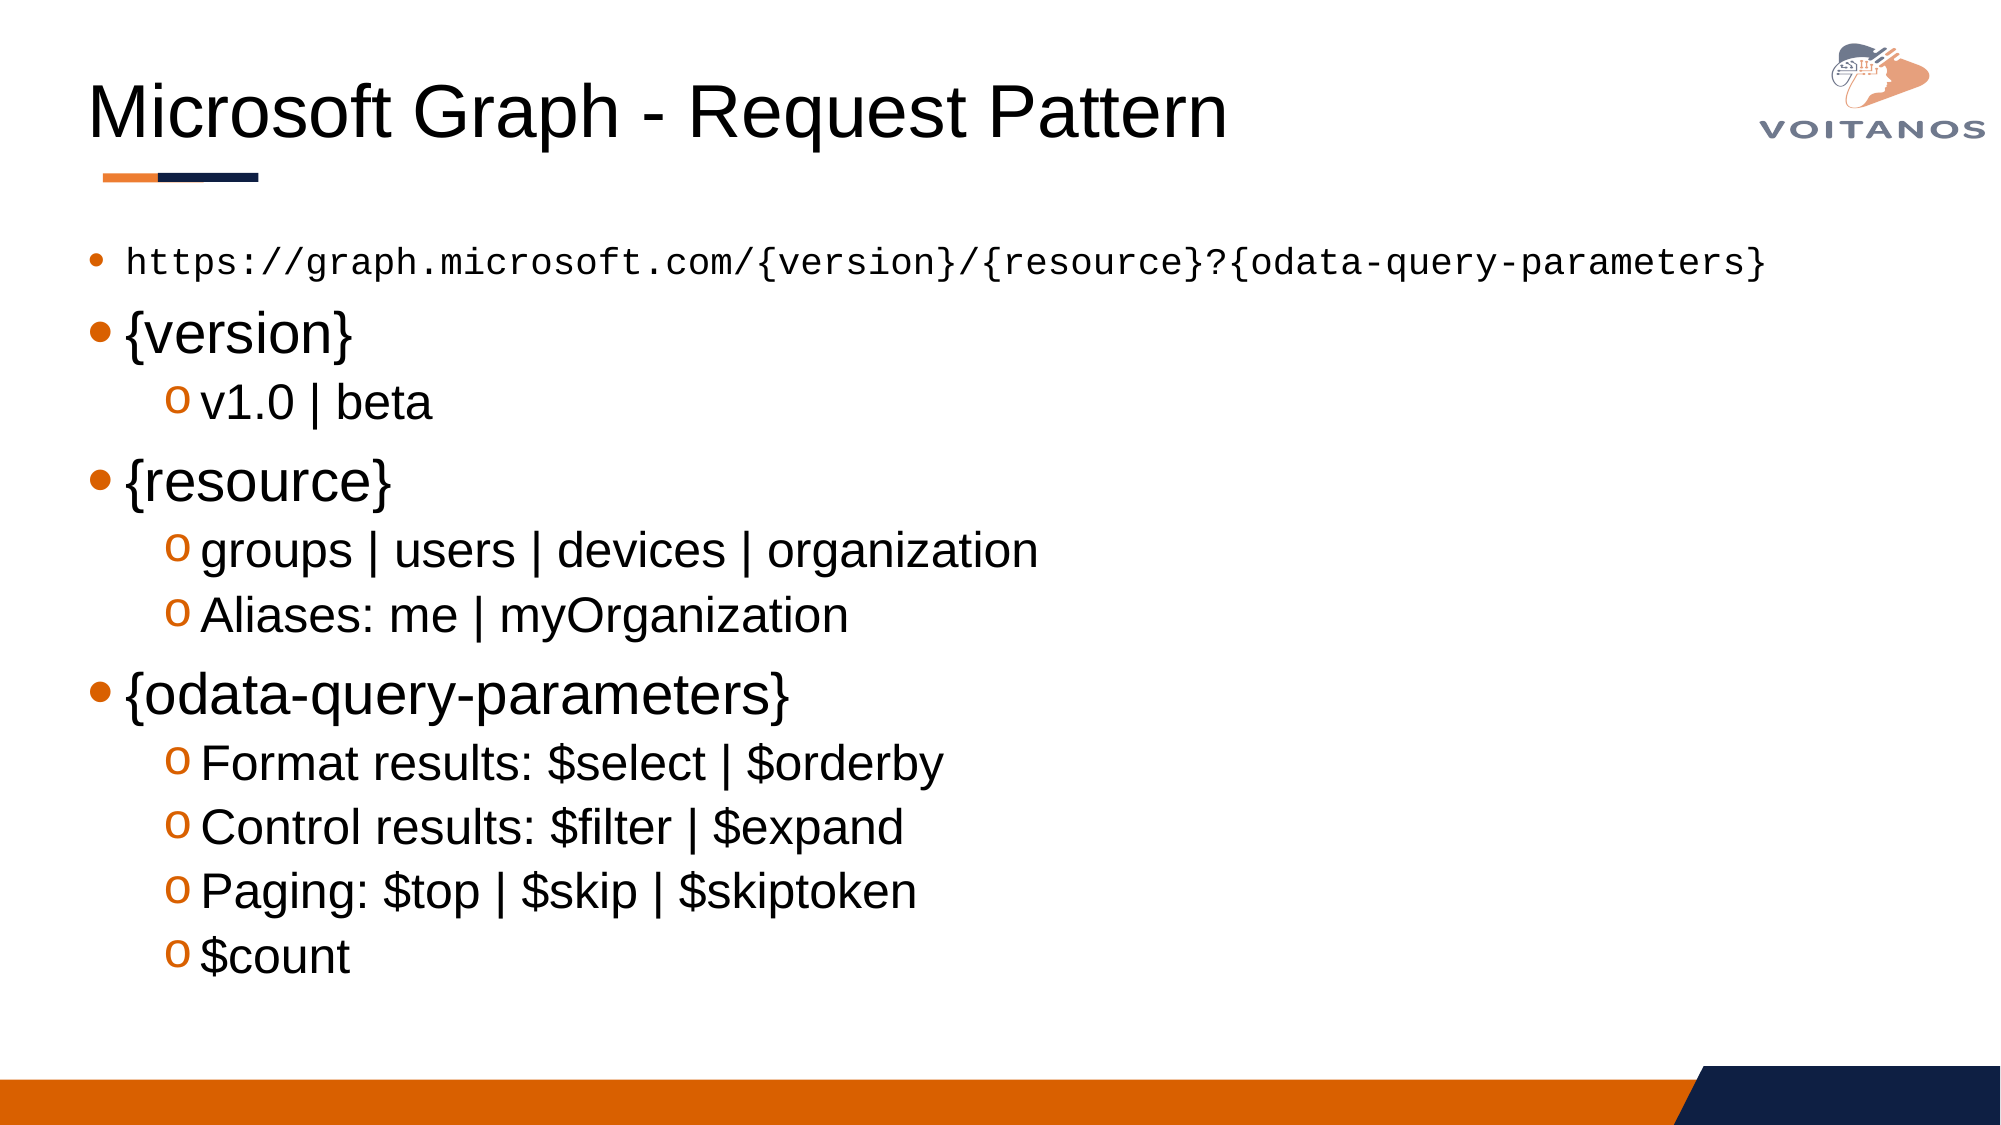

# Microsoft Graph - Request Pattern
https://graph.microsoft.com/{version}/{resource}?{odata-query-parameters}
{version}
v1.0 | beta
{resource}
groups | users | devices | organization
Aliases: me | myOrganization
{odata-query-parameters}
Format results: $select | $orderby
Control results: $filter | $expand
Paging: $top | $skip | $skiptoken
$count